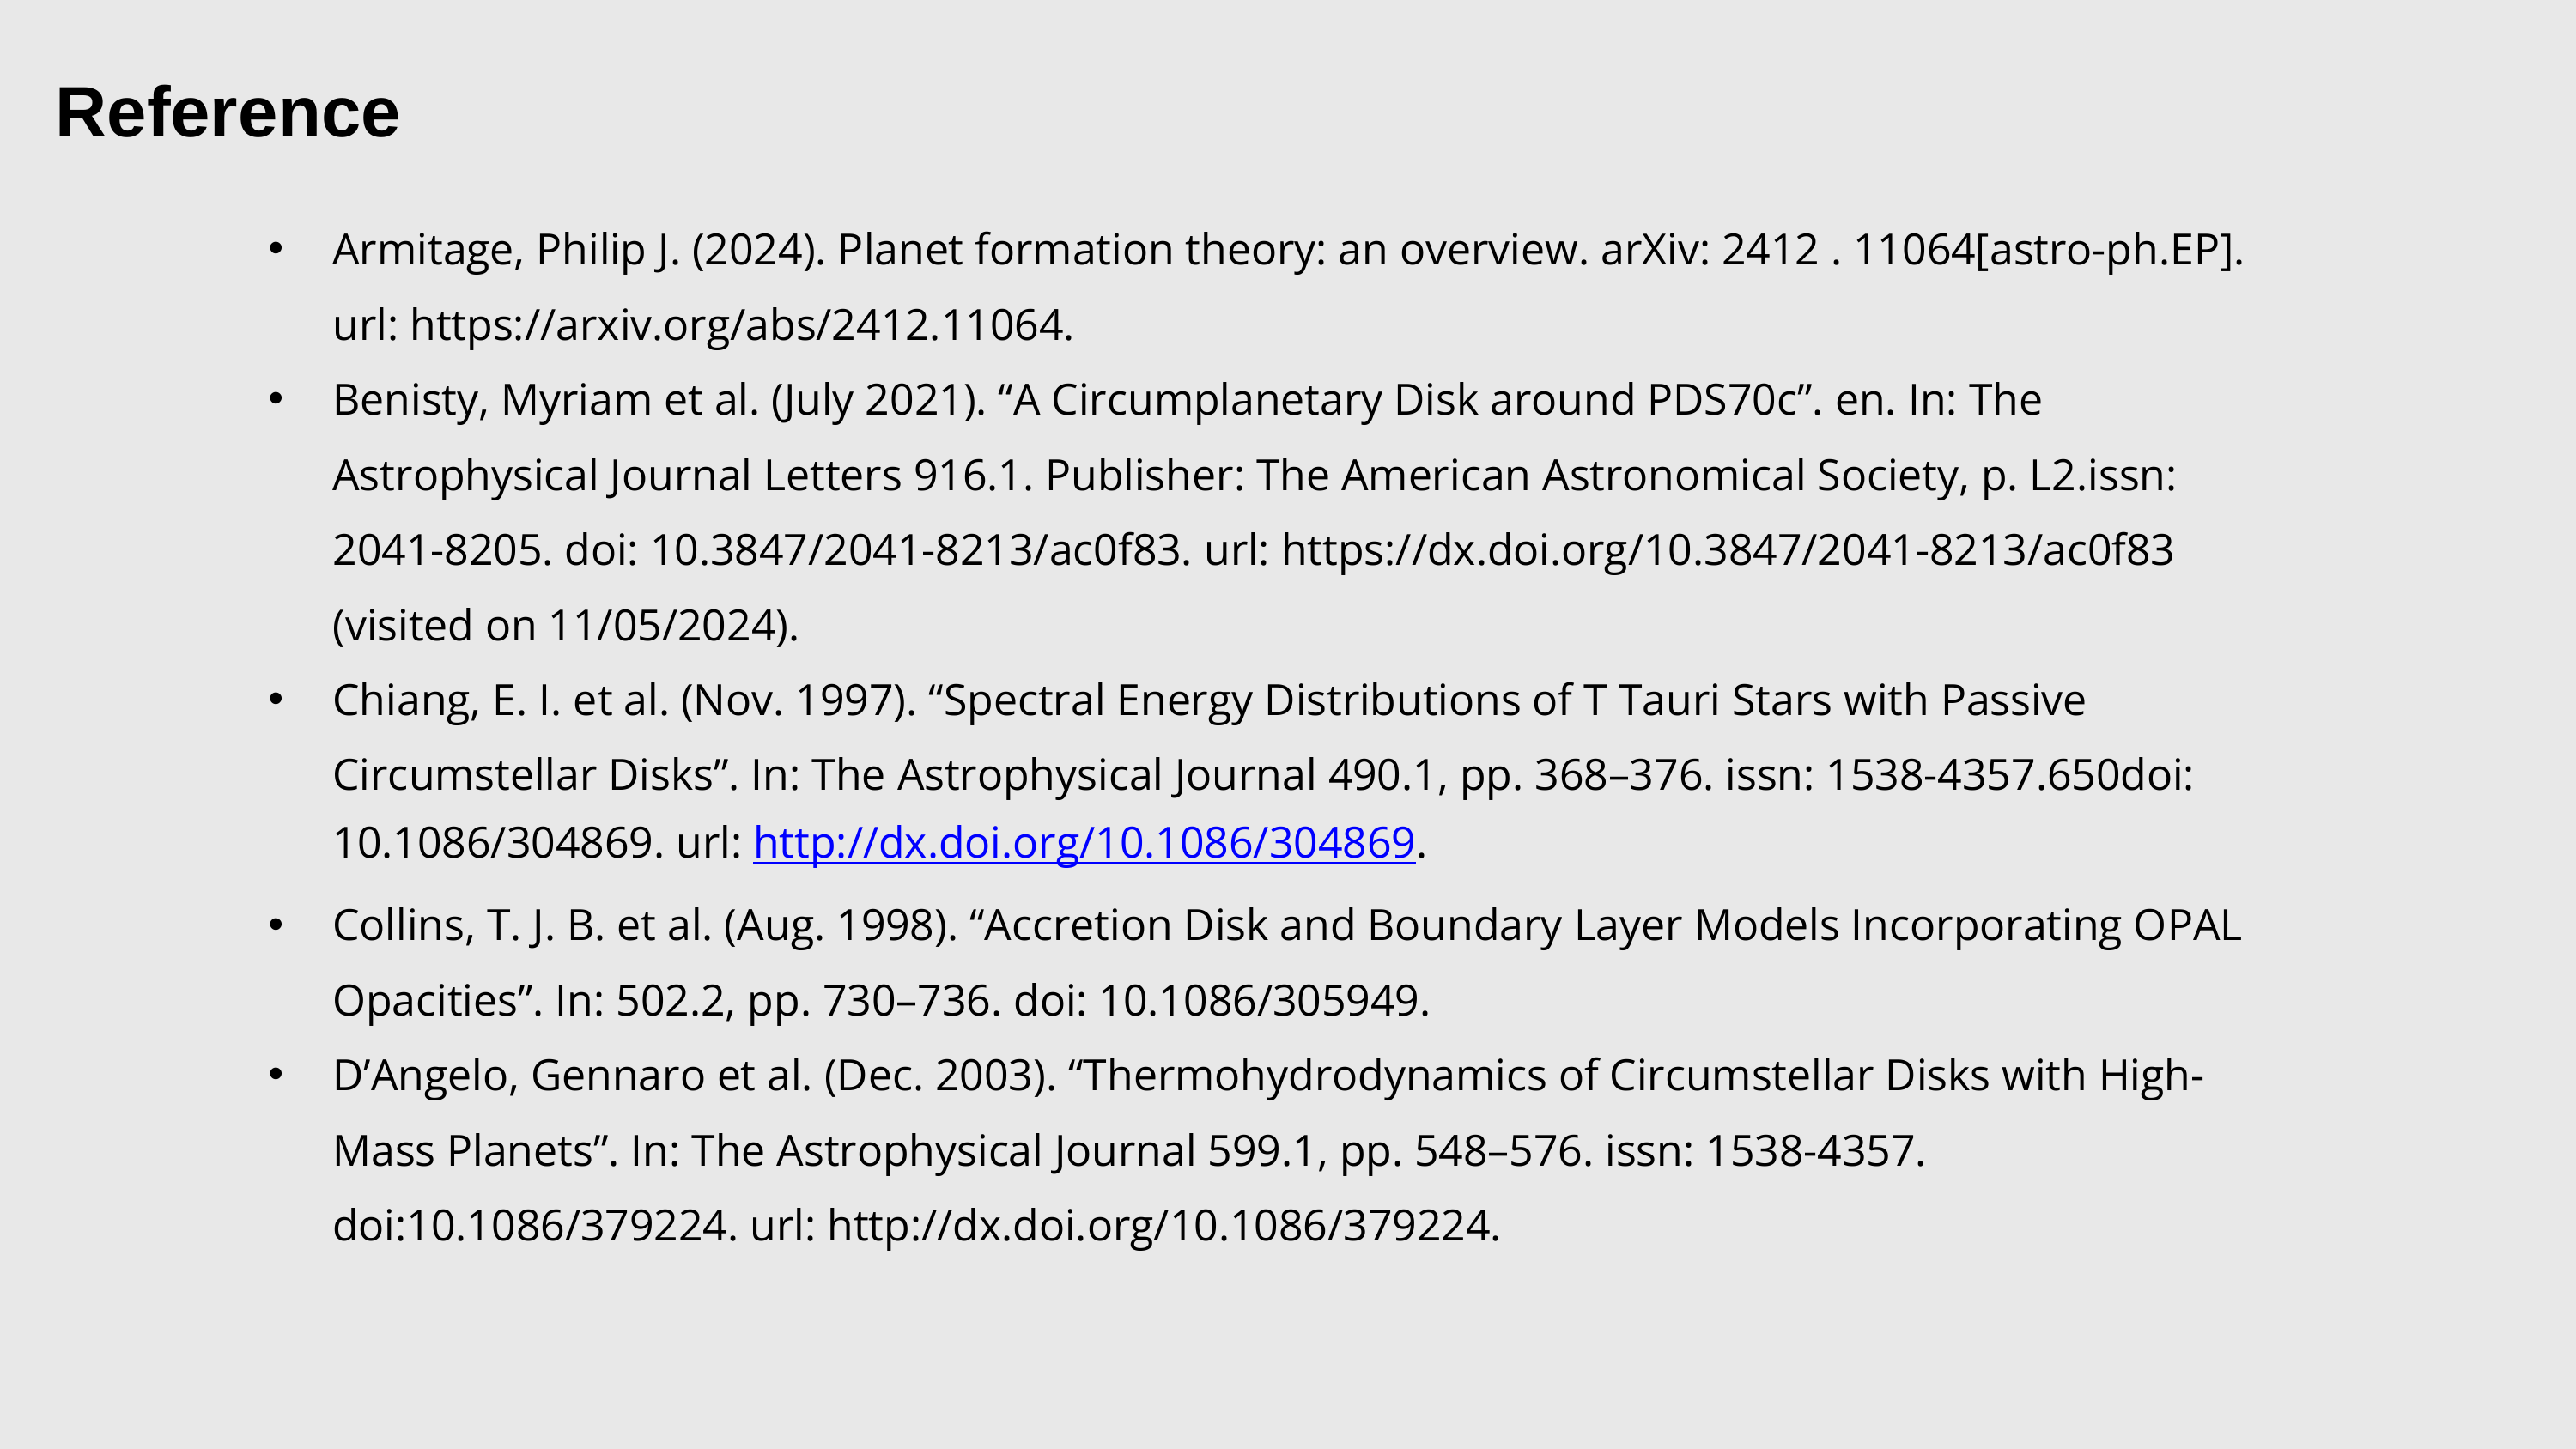

Reference
Armitage, Philip J. (2024). Planet formation theory: an overview. arXiv: 2412 . 11064[astro-ph.EP]. url: https://arxiv.org/abs/2412.11064.
Benisty, Myriam et al. (July 2021). “A Circumplanetary Disk around PDS70c”. en. In: The Astrophysical Journal Letters 916.1. Publisher: The American Astronomical Society, p. L2.issn: 2041-8205. doi: 10.3847/2041-8213/ac0f83. url: https://dx.doi.org/10.3847/2041-8213/ac0f83 (visited on 11/05/2024).
Chiang, E. I. et al. (Nov. 1997). “Spectral Energy Distributions of T Tauri Stars with Passive Circumstellar Disks”. In: The Astrophysical Journal 490.1, pp. 368–376. issn: 1538-4357.650doi: 10.1086/304869. url: http://dx.doi.org/10.1086/304869.
Collins, T. J. B. et al. (Aug. 1998). “Accretion Disk and Boundary Layer Models Incorporating OPAL Opacities”. In: 502.2, pp. 730–736. doi: 10.1086/305949.
D’Angelo, Gennaro et al. (Dec. 2003). “Thermohydrodynamics of Circumstellar Disks with High-Mass Planets”. In: The Astrophysical Journal 599.1, pp. 548–576. issn: 1538-4357. doi:10.1086/379224. url: http://dx.doi.org/10.1086/379224.